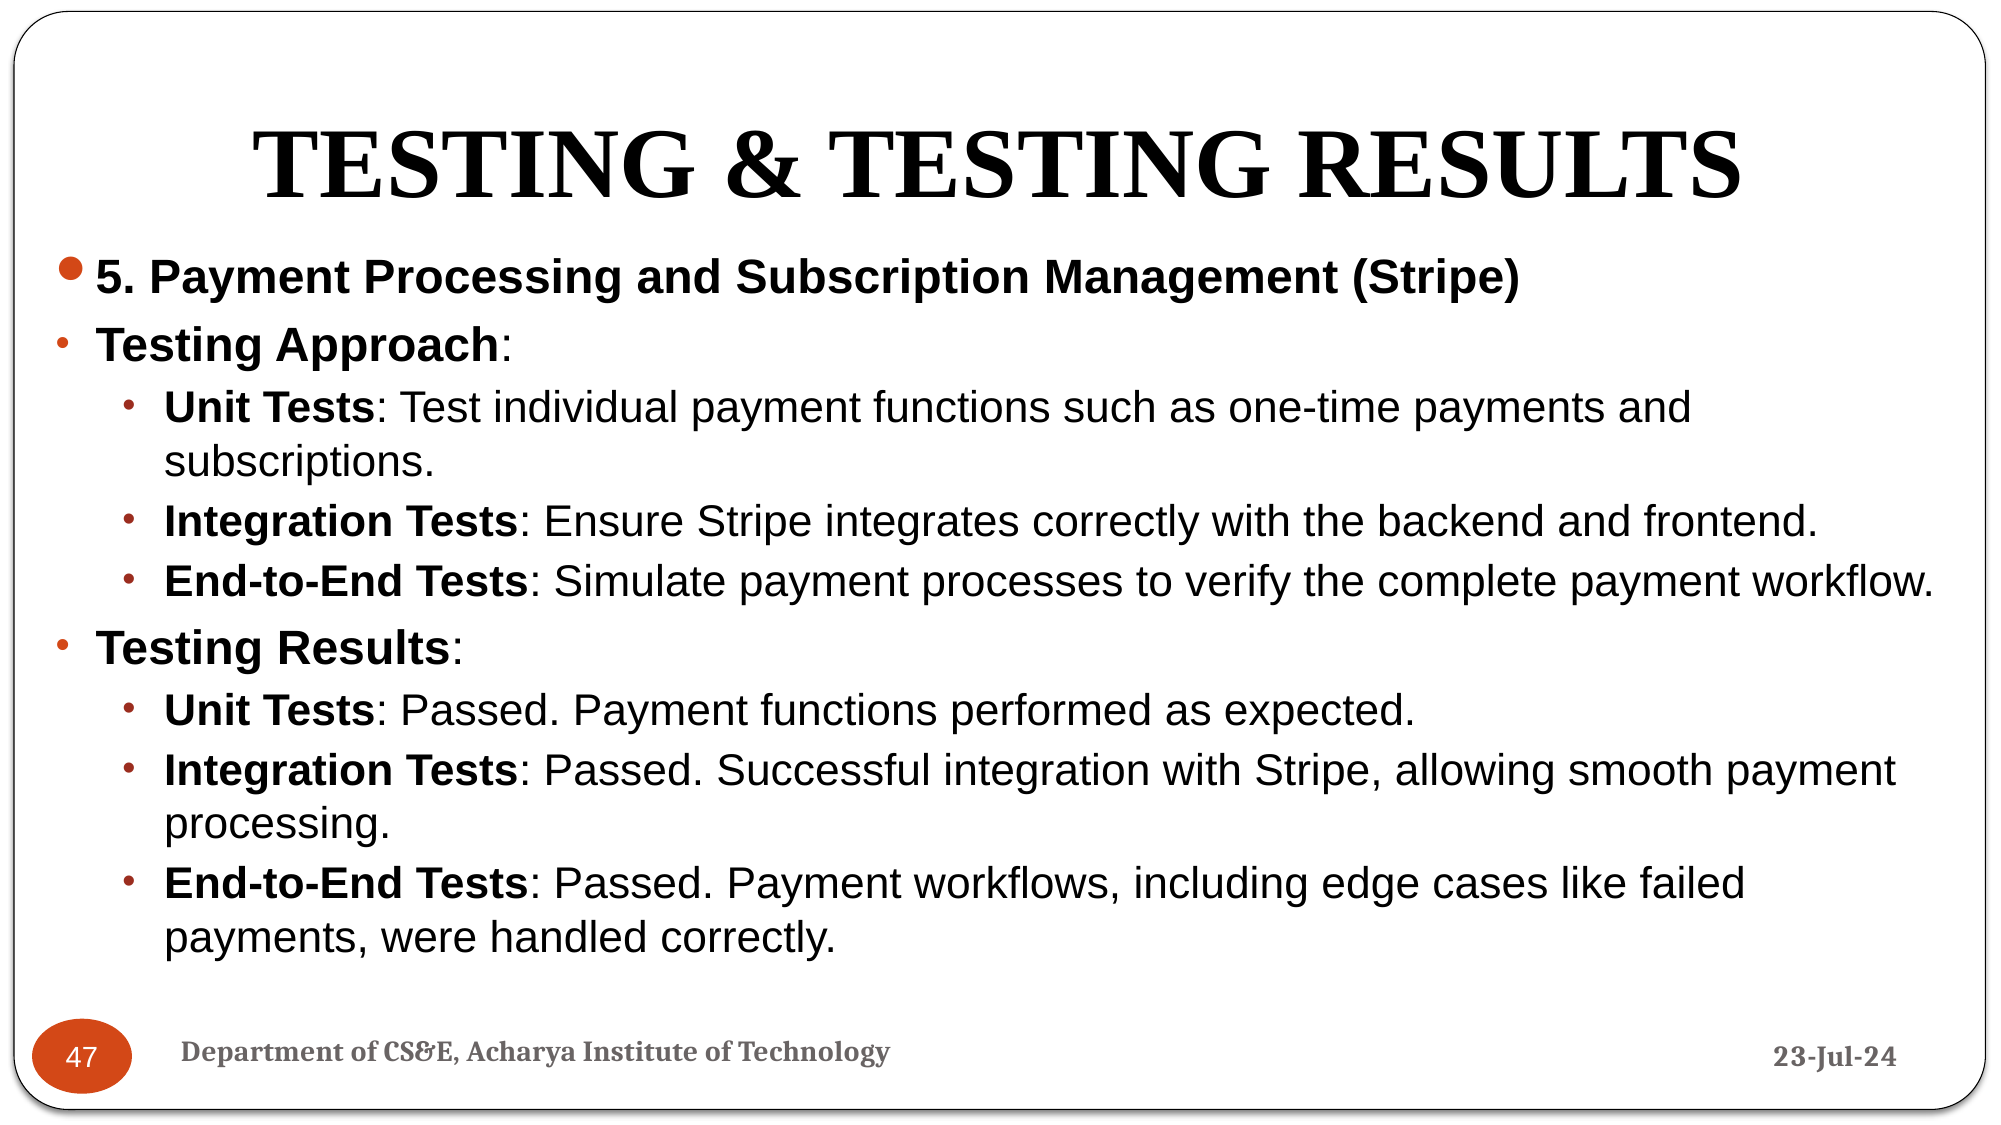

# TESTING & TESTING RESULTS
5. Payment Processing and Subscription Management (Stripe)
Testing Approach:
Unit Tests: Test individual payment functions such as one-time payments and subscriptions.
Integration Tests: Ensure Stripe integrates correctly with the backend and frontend.
End-to-End Tests: Simulate payment processes to verify the complete payment workflow.
Testing Results:
Unit Tests: Passed. Payment functions performed as expected.
Integration Tests: Passed. Successful integration with Stripe, allowing smooth payment processing.
End-to-End Tests: Passed. Payment workflows, including edge cases like failed payments, were handled correctly.

Department of CS&E, Acharya Institute of Technology
23-Jul-24
47